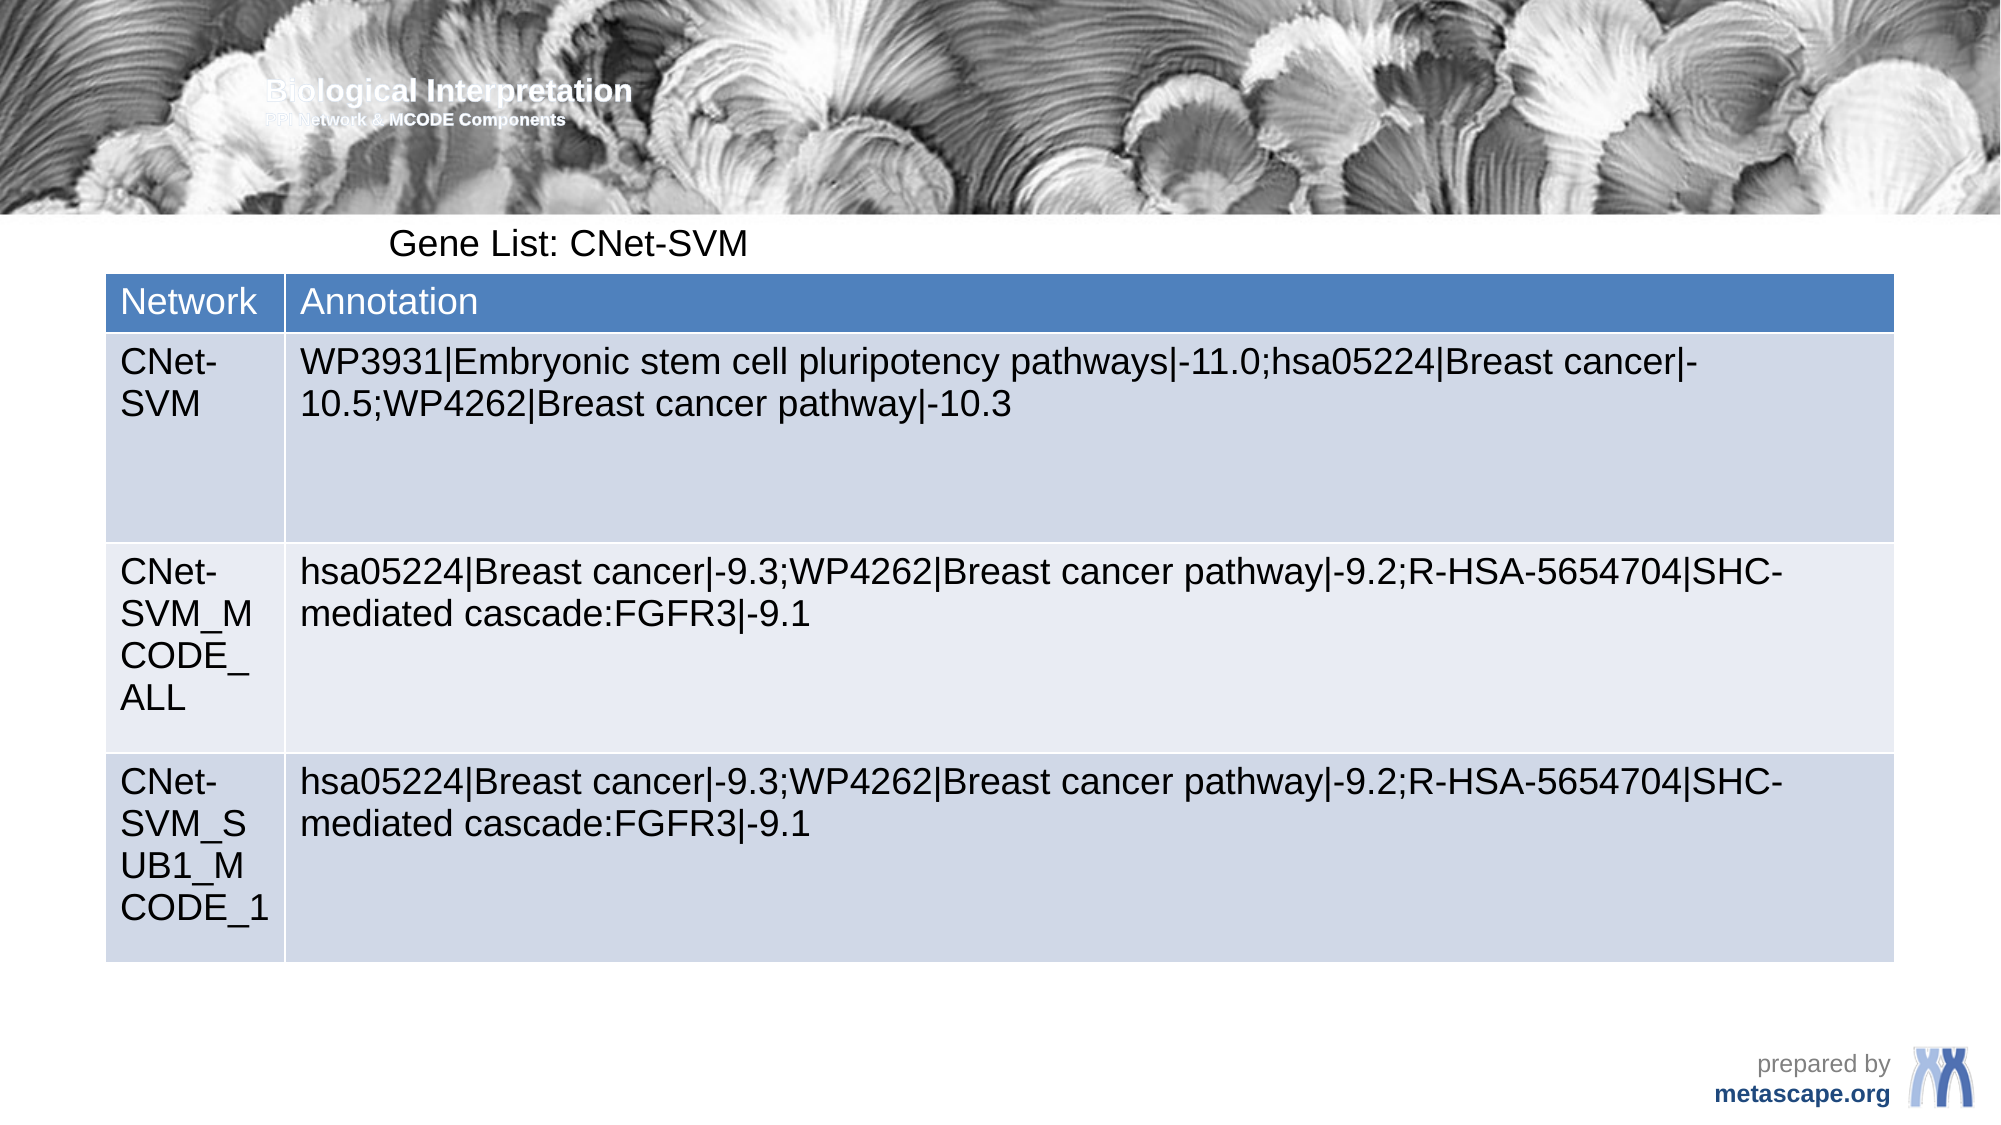

Biological Interpretation
PPI Network & MCODE Components
Gene List: CNet-SVM
| Network | Annotation |
| --- | --- |
| CNet-SVM | WP3931|Embryonic stem cell pluripotency pathways|-11.0;hsa05224|Breast cancer|-10.5;WP4262|Breast cancer pathway|-10.3 |
| CNet-SVM\_MCODE\_ALL | hsa05224|Breast cancer|-9.3;WP4262|Breast cancer pathway|-9.2;R-HSA-5654704|SHC-mediated cascade:FGFR3|-9.1 |
| CNet-SVM\_SUB1\_MCODE\_1 | hsa05224|Breast cancer|-9.3;WP4262|Breast cancer pathway|-9.2;R-HSA-5654704|SHC-mediated cascade:FGFR3|-9.1 |